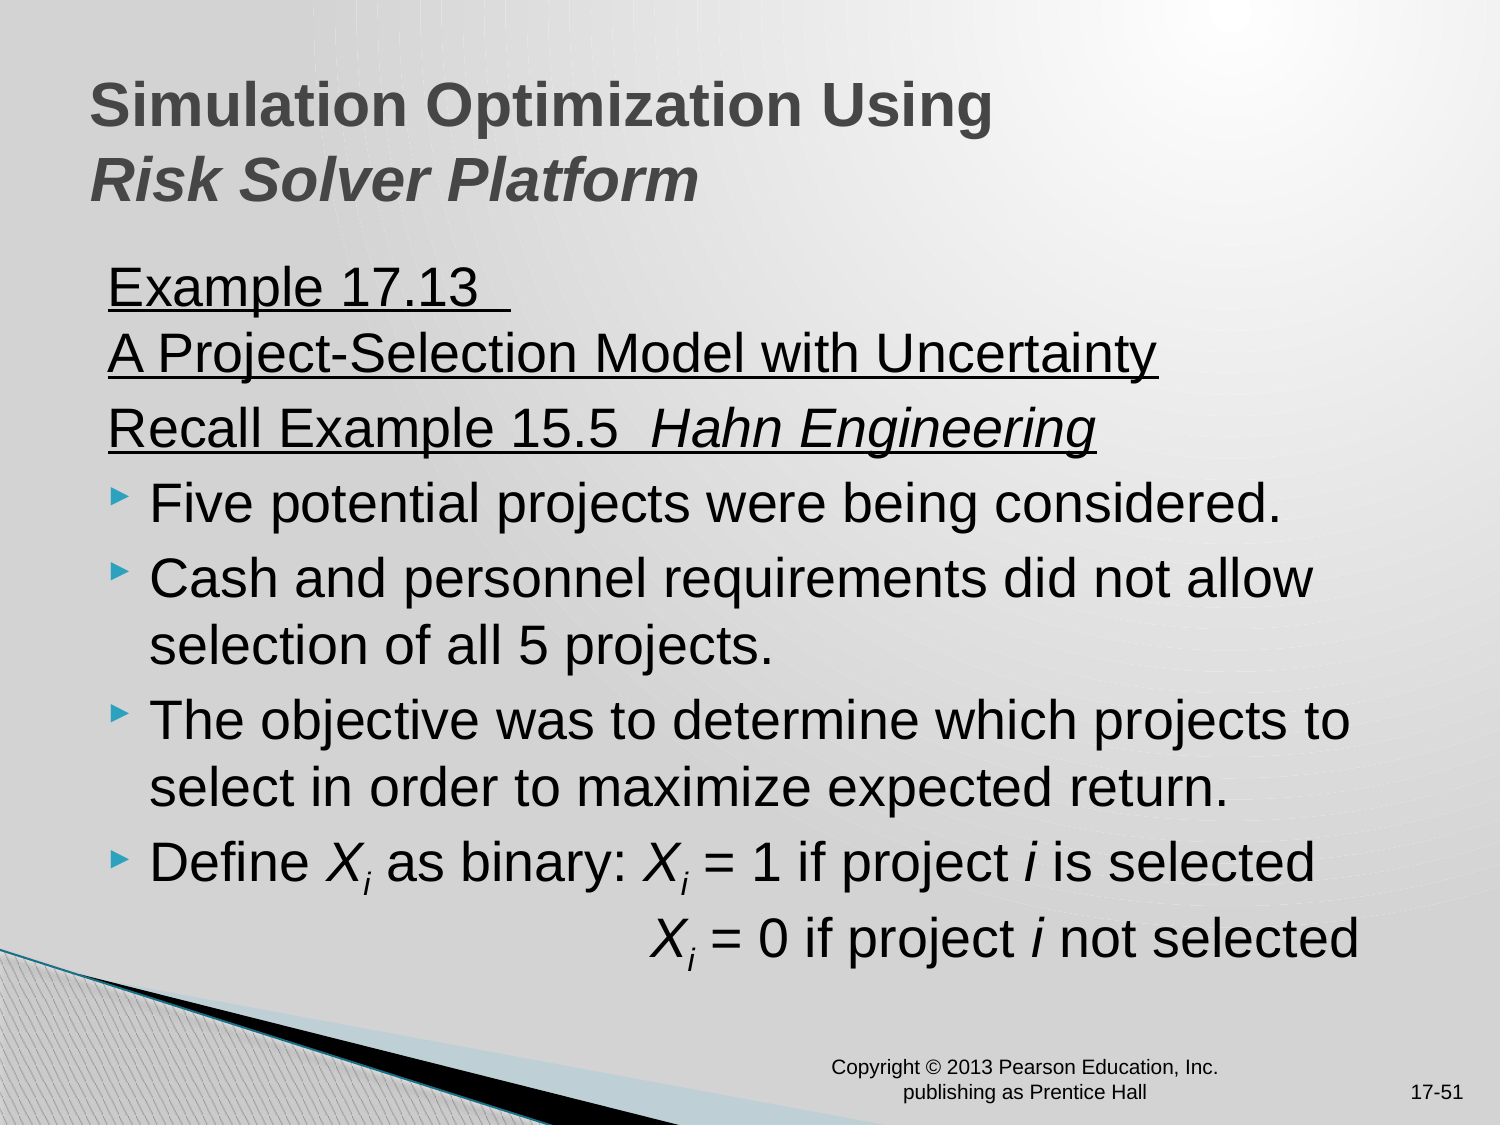

# Simulation Optimization Using Risk Solver Platform
Example 17.13
A Project-Selection Model with Uncertainty
Recall Example 15.5  Hahn Engineering
Five potential projects were being considered.
Cash and personnel requirements did not allow selection of all 5 projects.
The objective was to determine which projects to select in order to maximize expected return.
Define Xi as binary: Xi = 1 if project i is selected
                                   Xi = 0 if project i not selected
Copyright © 2013 Pearson Education, Inc. publishing as Prentice Hall
17-51